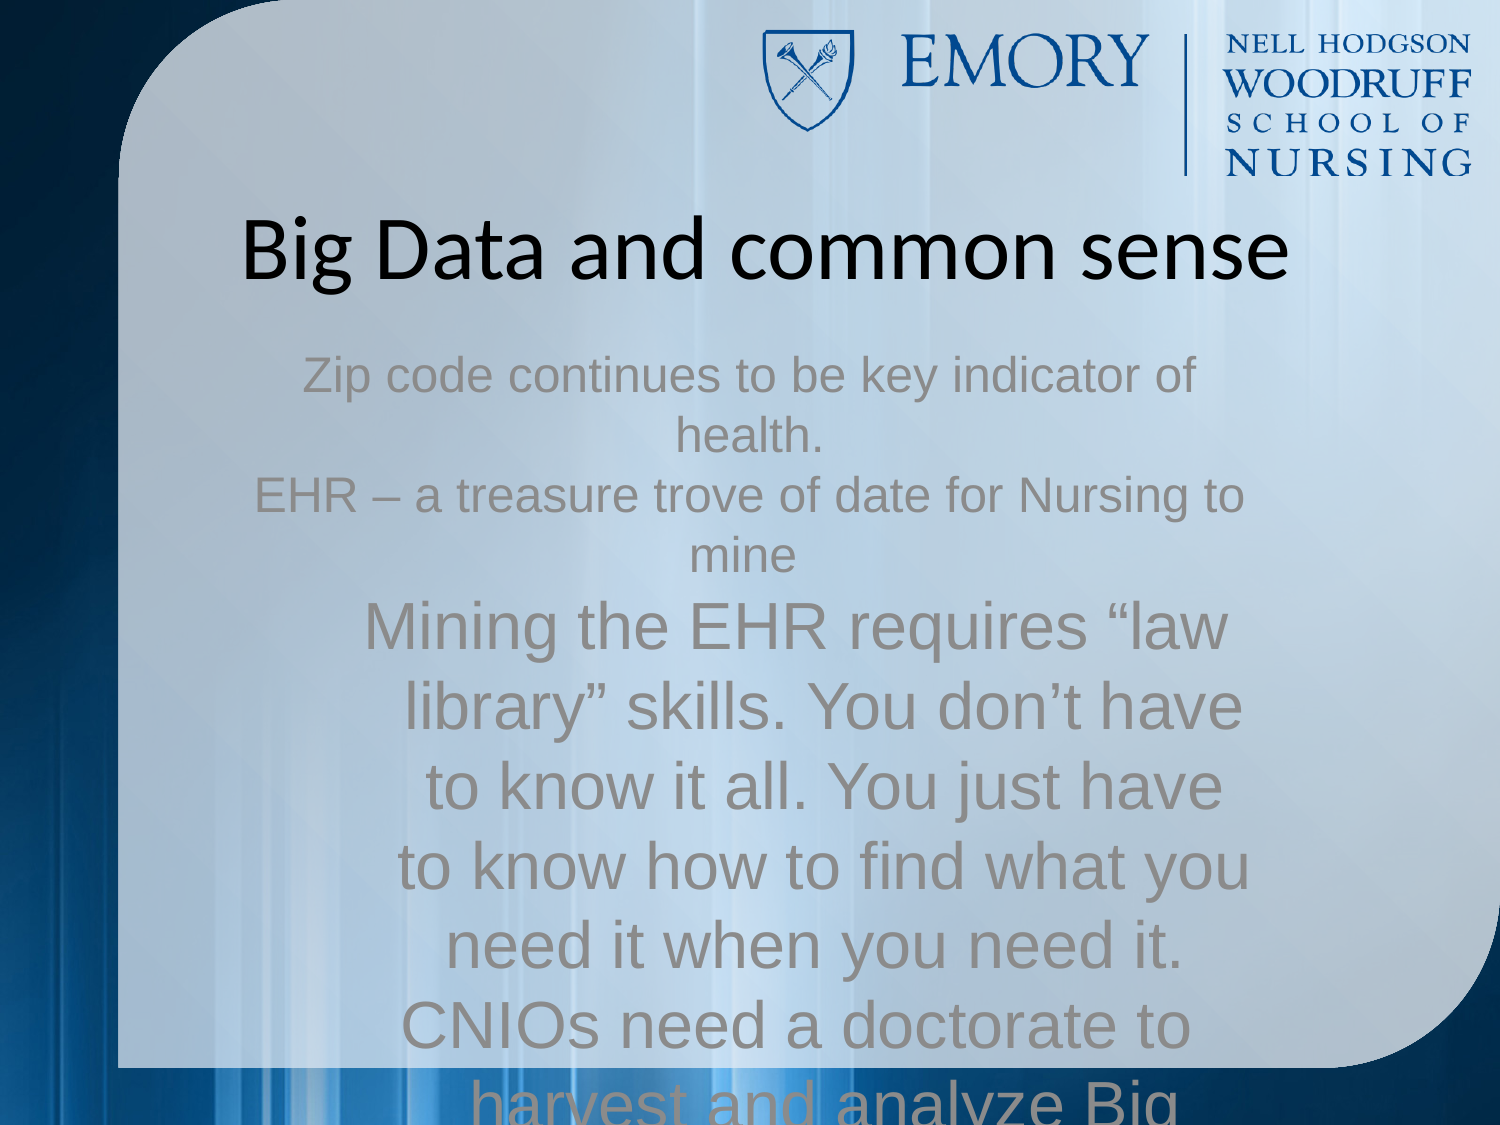

# Big Data and common sense
Zip code continues to be key indicator of health.
EHR – a treasure trove of date for Nursing to mine
Mining the EHR requires “law library” skills. You don’t have to know it all. You just have to know how to find what you need it when you need it.
CNIOs need a doctorate to harvest and analyze Big Data accurately. (AMIA 2014)